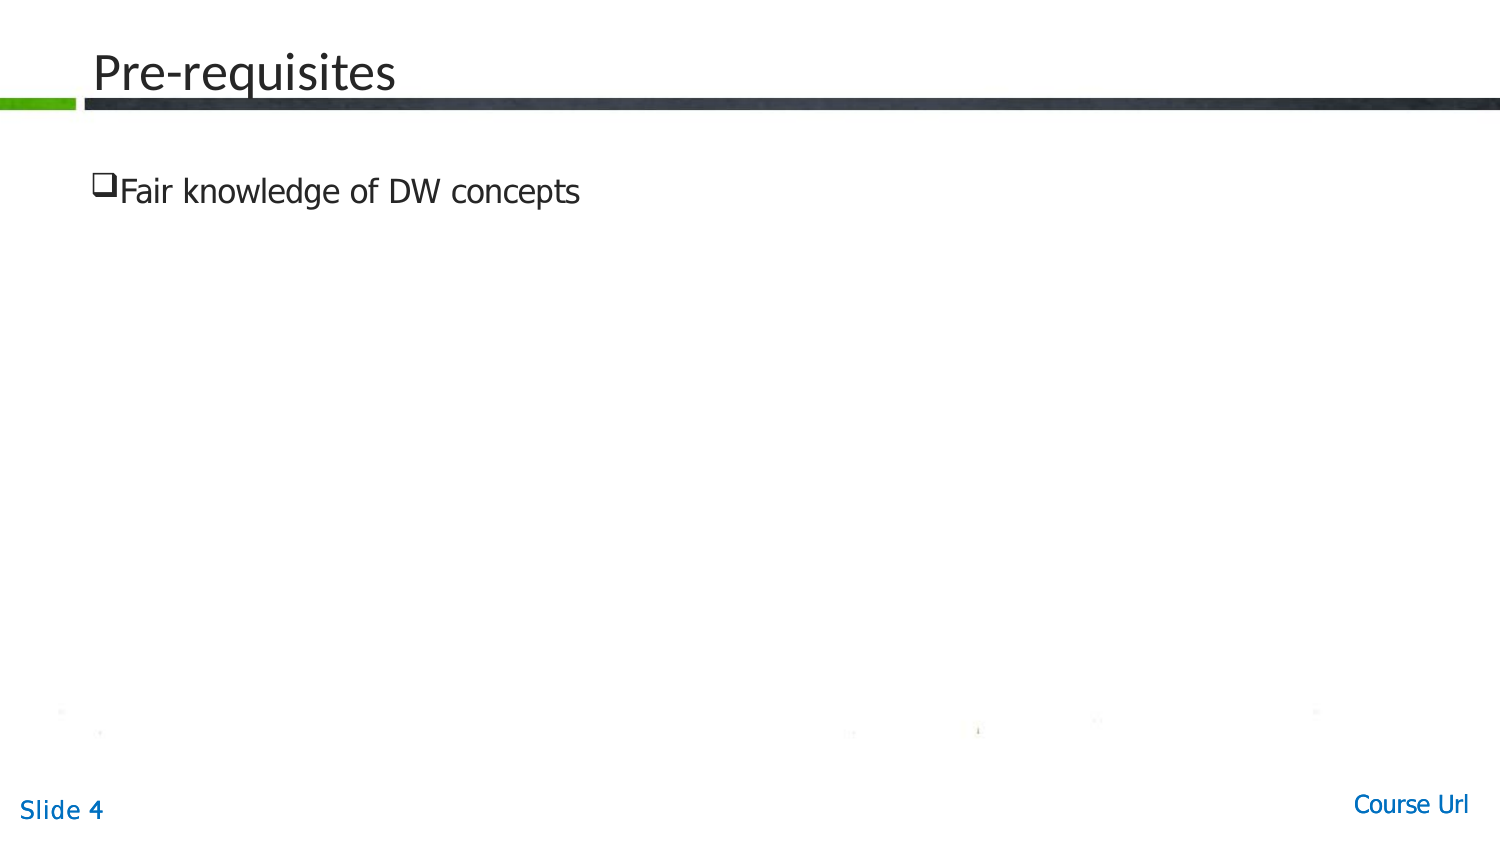

# Pre-requisites

Fair knowledge of DW concepts